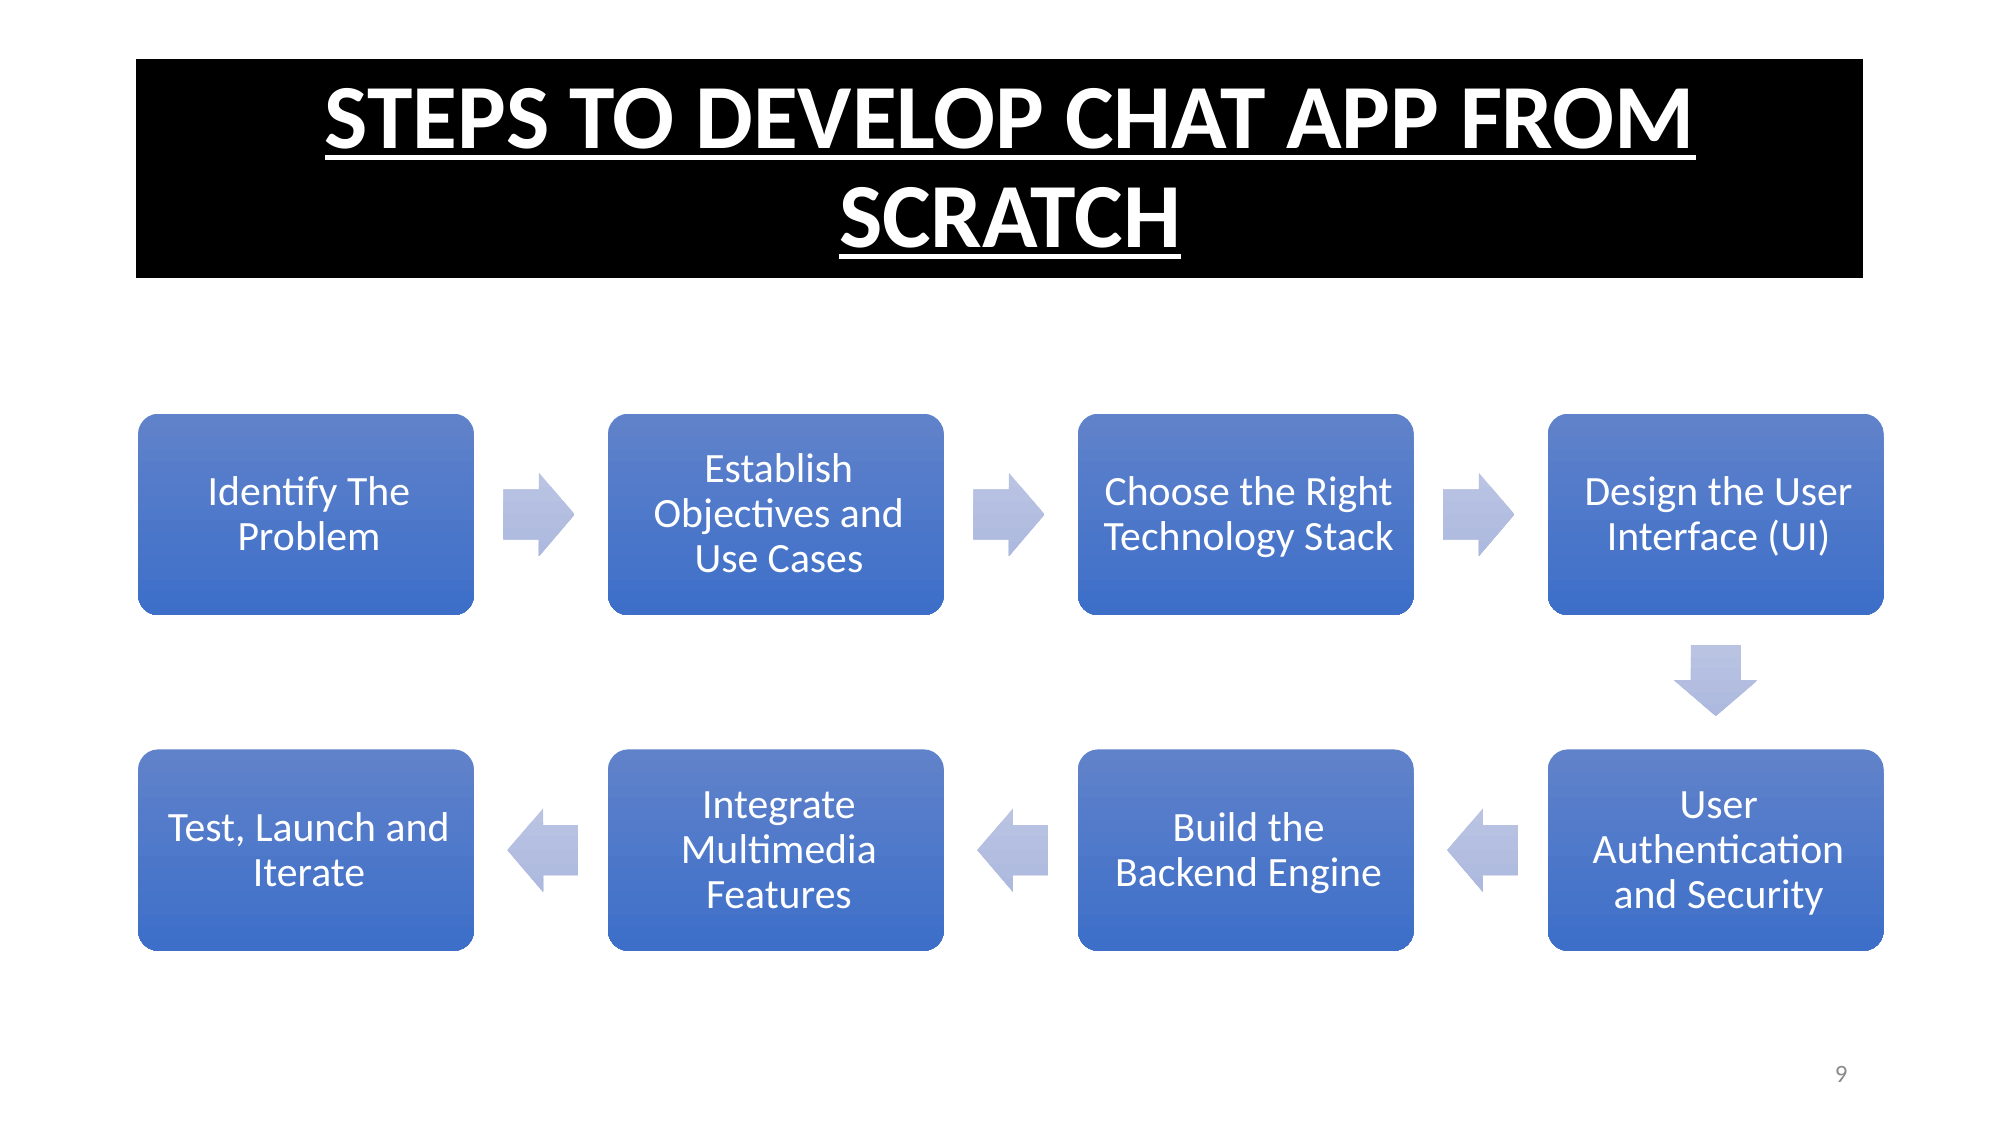

# STEPS TO DEVELOP CHAT APP FROM SCRATCH
Identify The Problem

Establish Objectives and Use Cases

Choose the Right Technology Stack

Design the User Interface (UI)

User Authentication and Security

Build the Backend Engine

Integrate Multimedia Features

Test, Launch and Iterate
9